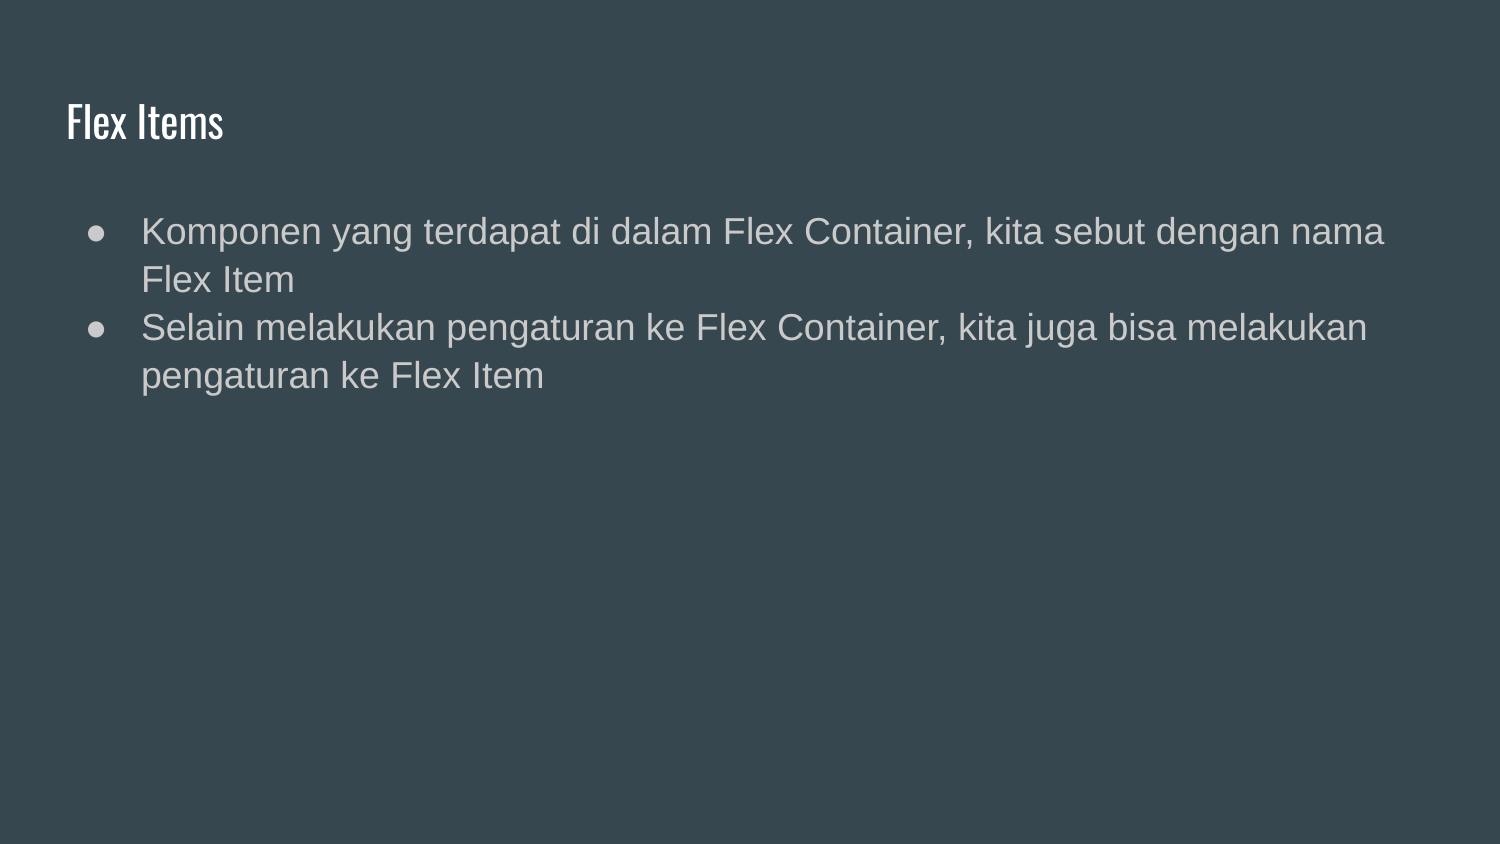

# Flex Items
Komponen yang terdapat di dalam Flex Container, kita sebut dengan nama Flex Item
Selain melakukan pengaturan ke Flex Container, kita juga bisa melakukan pengaturan ke Flex Item